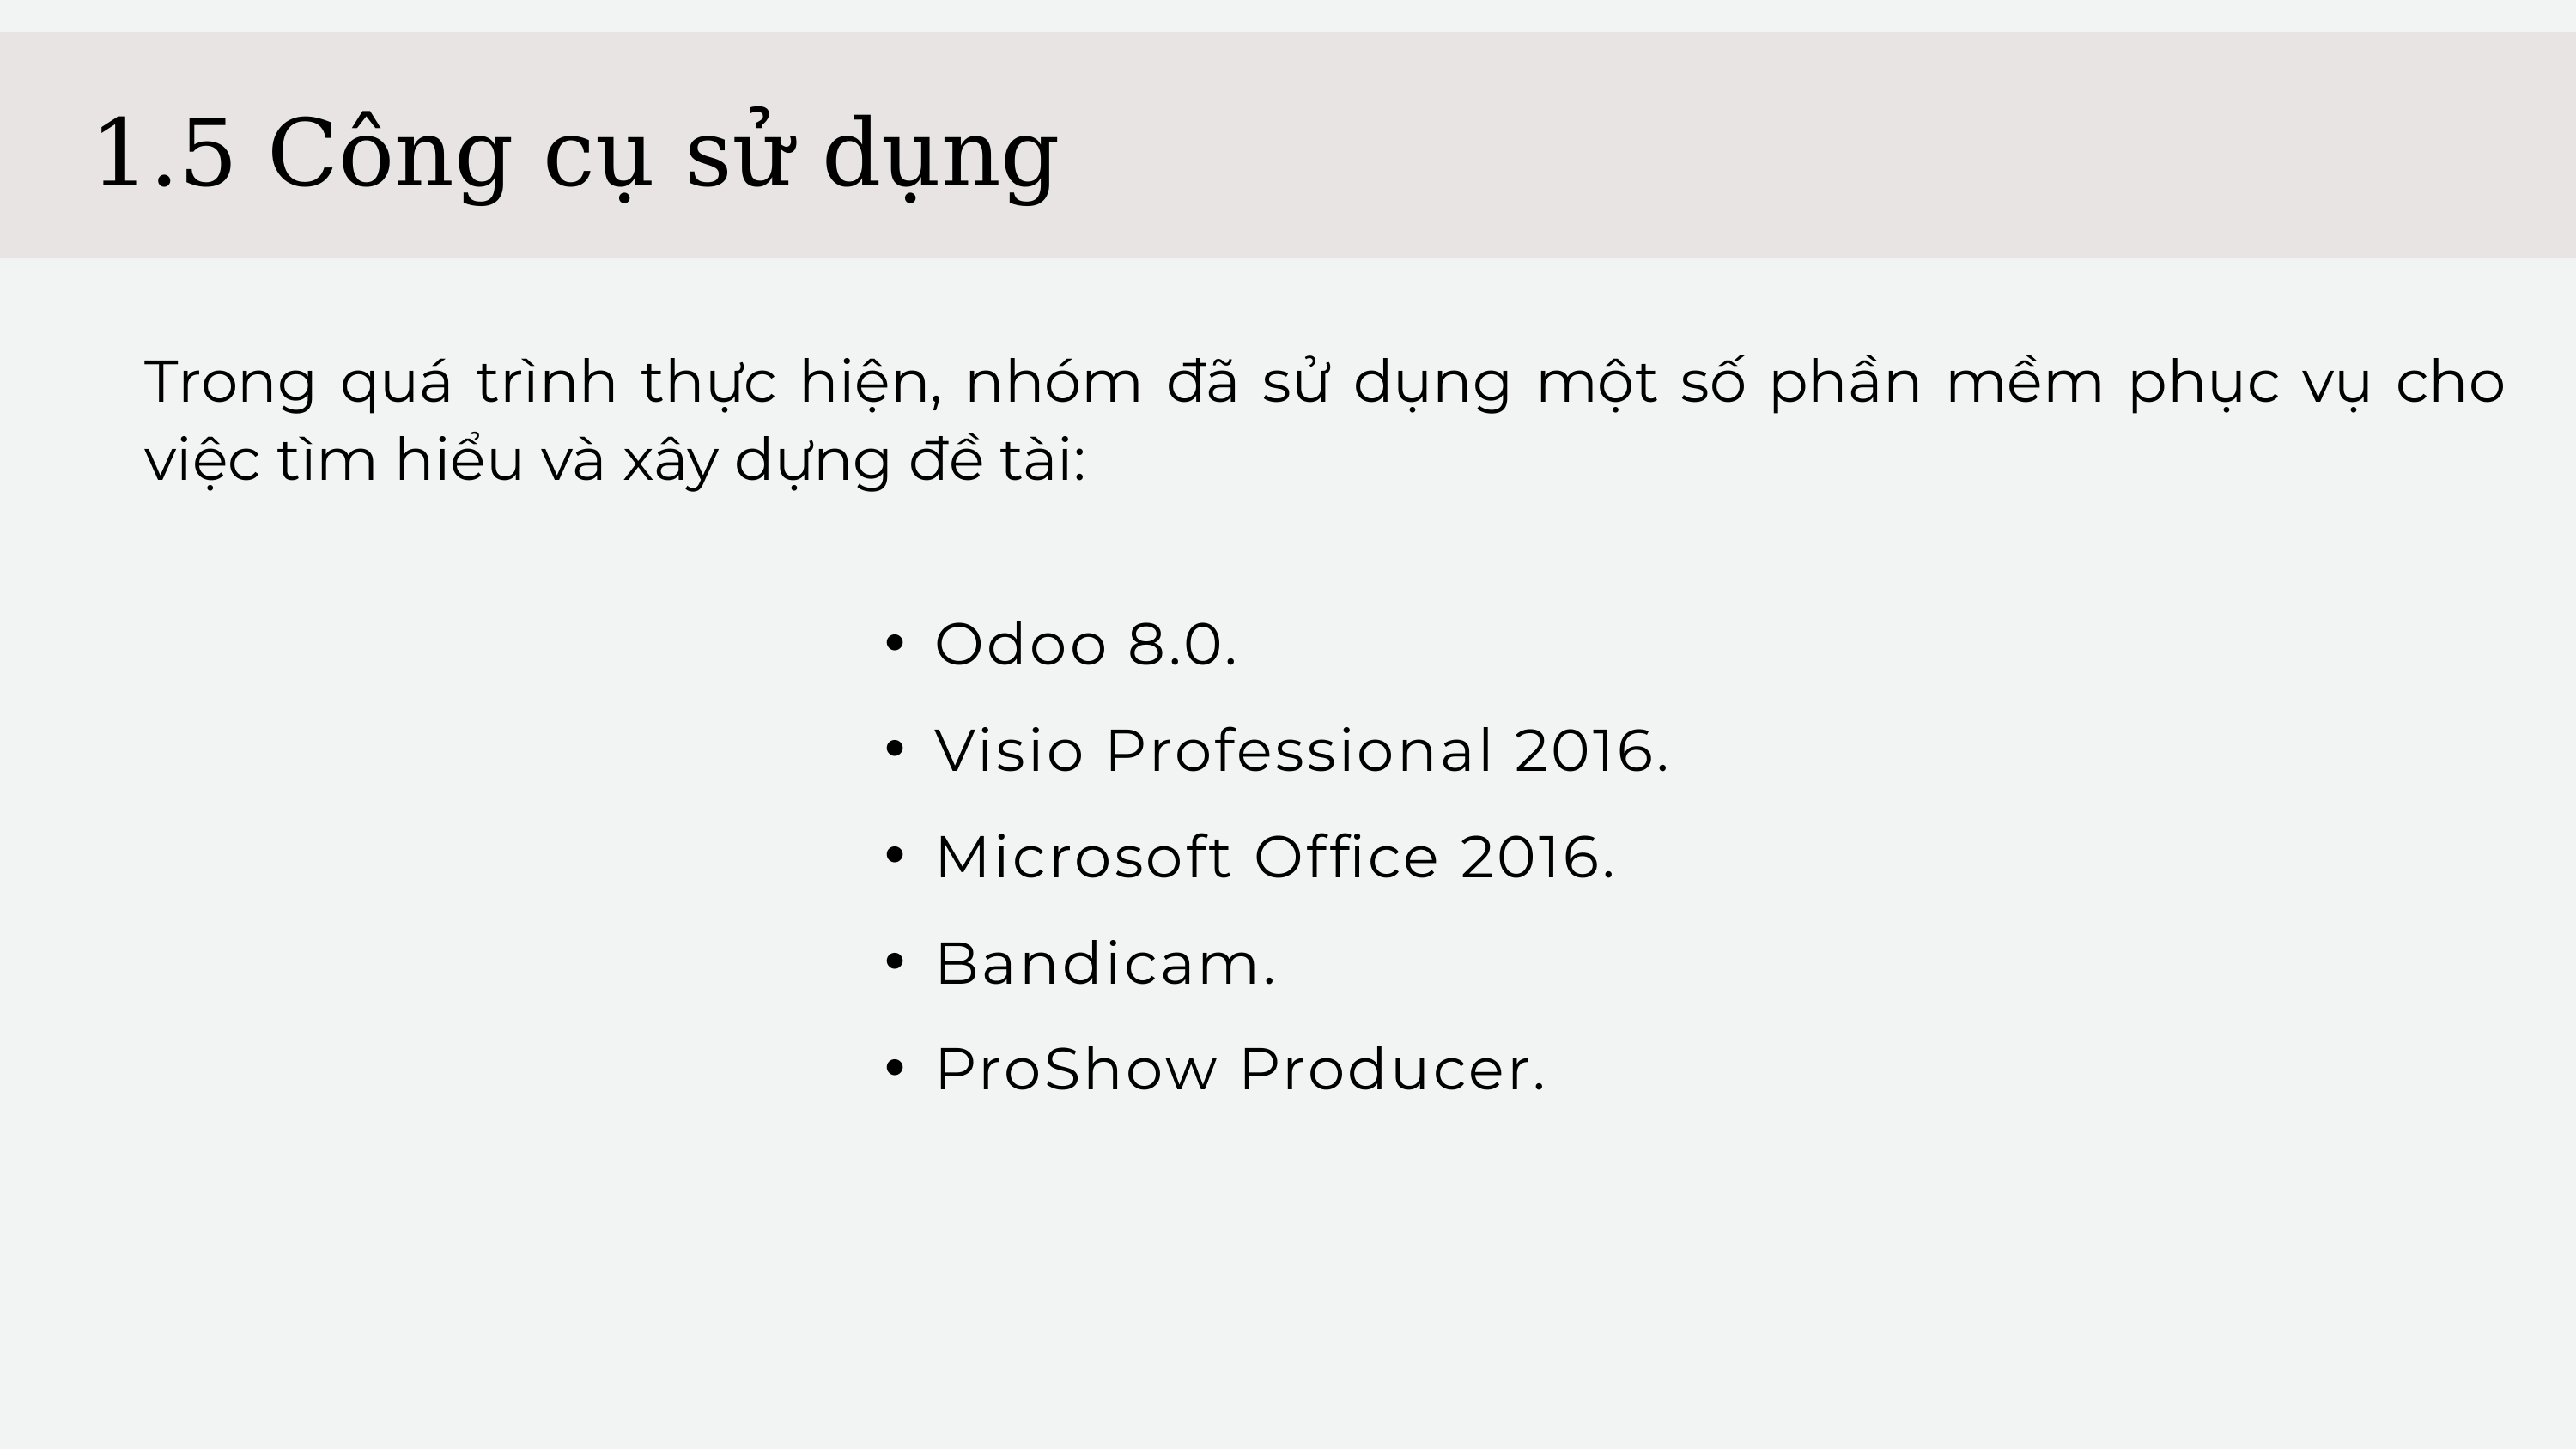

1.5 Công cụ sử dụng
Trong quá trình thực hiện, nhóm đã sử dụng một số phần mềm phục vụ cho việc tìm hiểu và xây dựng đề tài:

Odoo 8.0.
Visio Professional 2016.
Microsoft Office 2016.
Bandicam.
ProShow Producer.